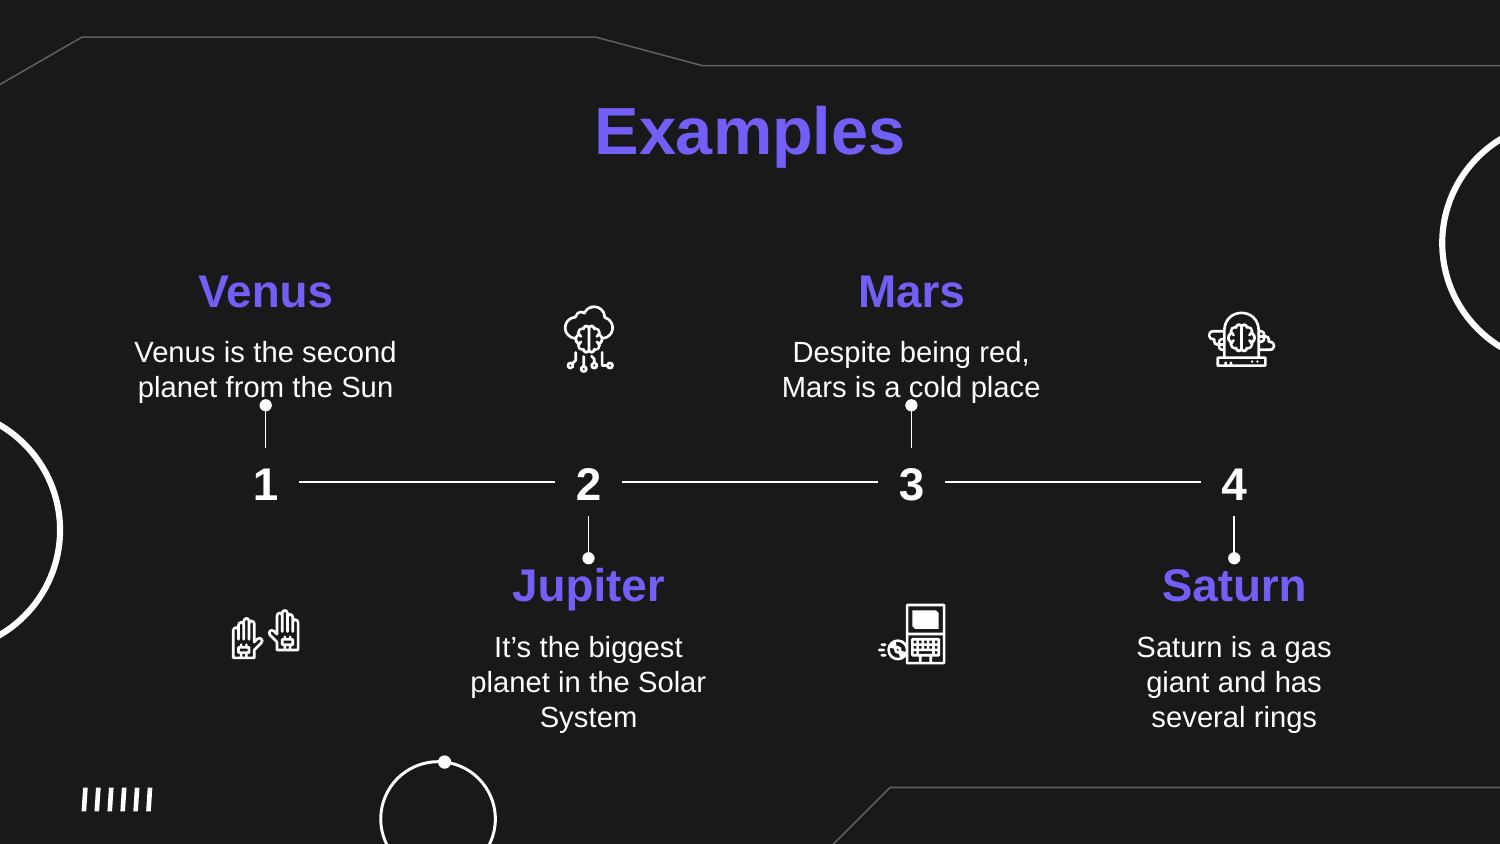

# Examples
Venus
Mars

Venus is the second planet from the Sun
Despite being red, Mars is a cold place
1
2
3
4
Jupiter
Saturn

It’s the biggest planet in the Solar System
Saturn is a gas giant and has several rings